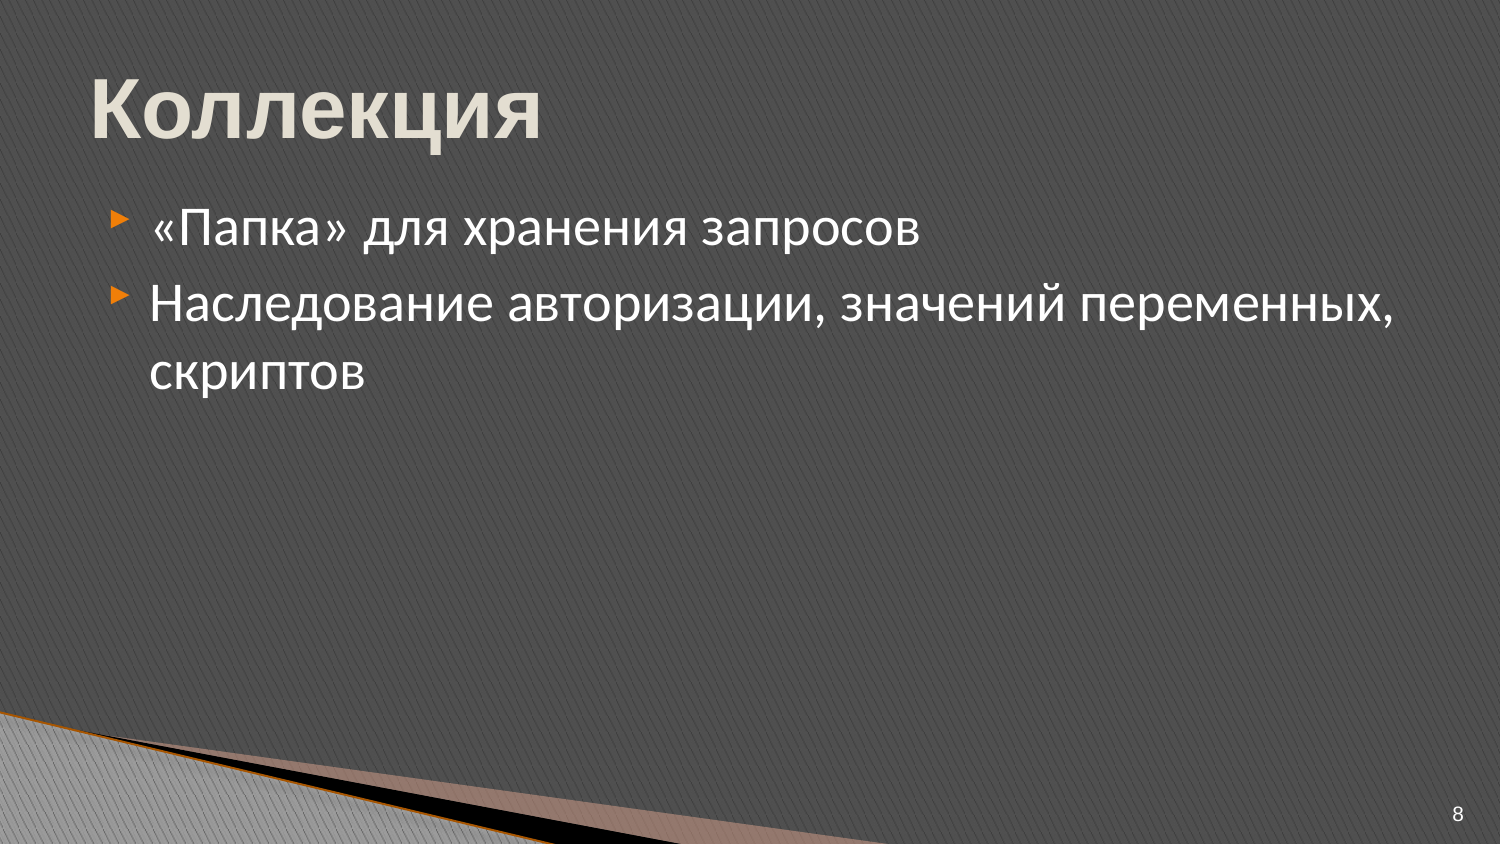

# Коллекция
«Папка» для хранения запросов
Наследование авторизации, значений переменных, скриптов

8